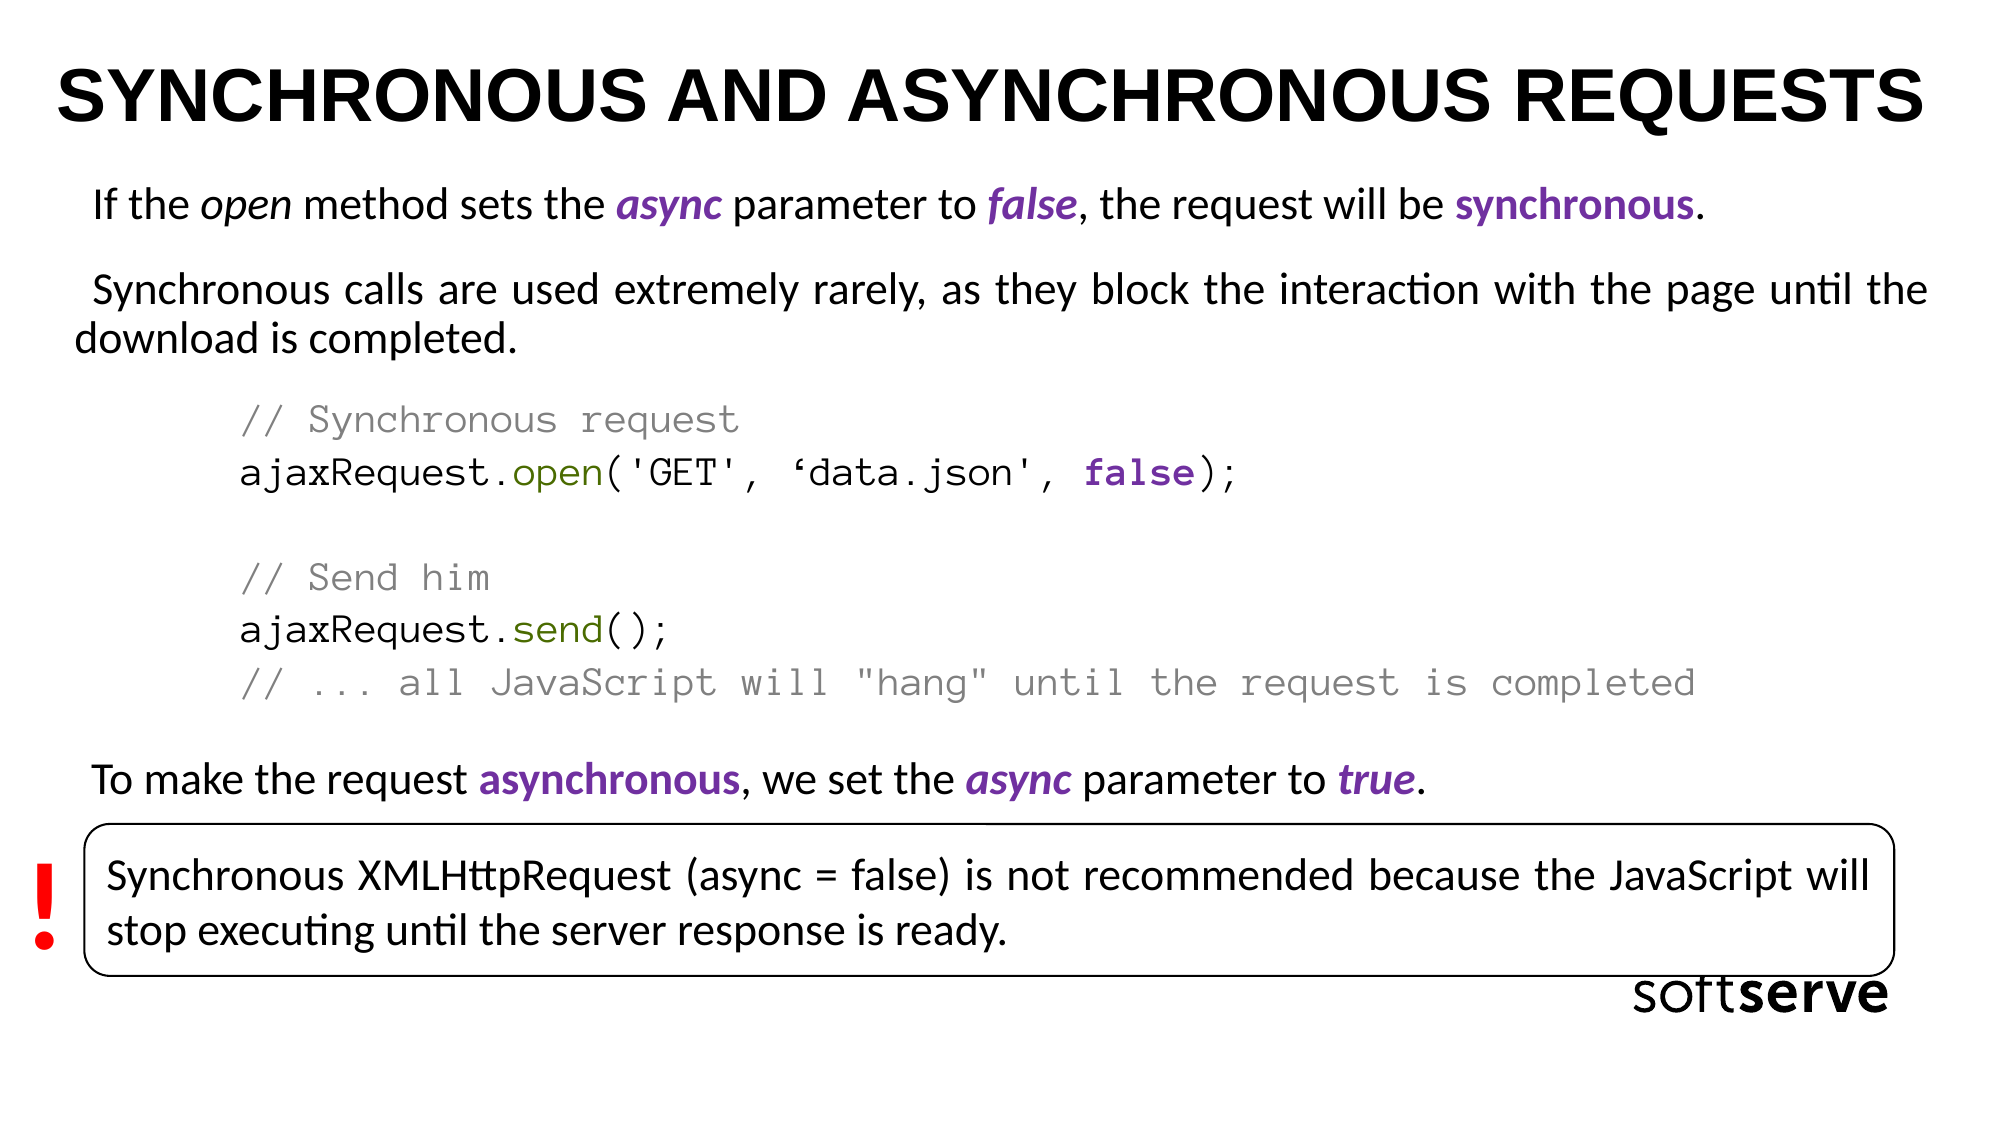

# SYNCHRONOUS AND ASYNCHRONOUS REQUESTS
If the open method sets the async parameter to false, the request will be synchronous.
Synchronous calls are used extremely rarely, as they block the interaction with the page until the download is completed.
// Synchronous request
ajaxRequest.open('GET', ‘data.json', false);

// Send him
ajaxRequest.send();
// ... all JavaScript will "hang" until the request is completed
To make the request asynchronous, we set the async parameter to true.
!
Synchronous XMLHttpRequest (async = false) is not recommended because the JavaScript will stop executing until the server response is ready.